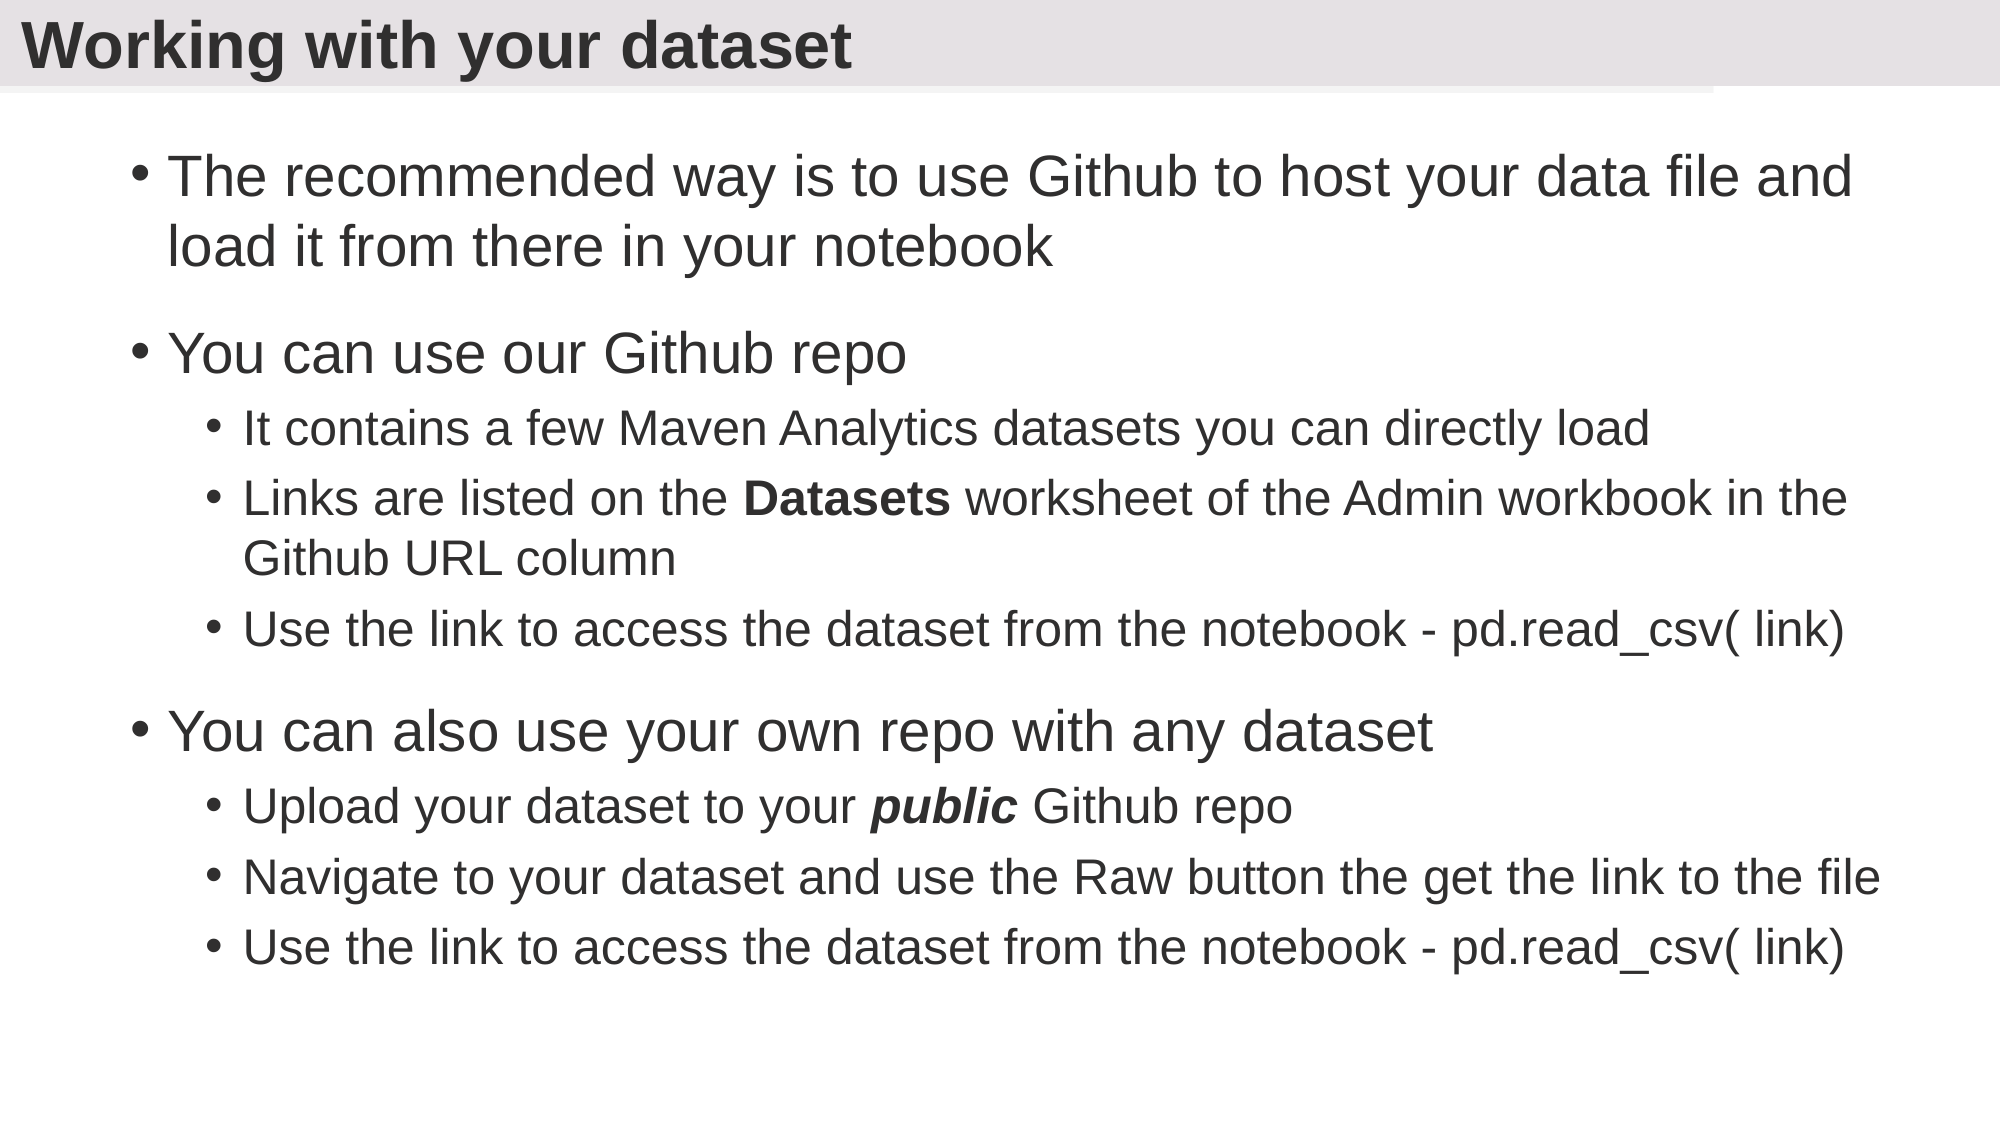

# Working with your dataset
The recommended way is to use Github to host your data file and load it from there in your notebook
You can use our Github repo
It contains a few Maven Analytics datasets you can directly load
Links are listed on the Datasets worksheet of the Admin workbook in the Github URL column
Use the link to access the dataset from the notebook - pd.read_csv( link)
You can also use your own repo with any dataset
Upload your dataset to your public Github repo
Navigate to your dataset and use the Raw button the get the link to the file
Use the link to access the dataset from the notebook - pd.read_csv( link)